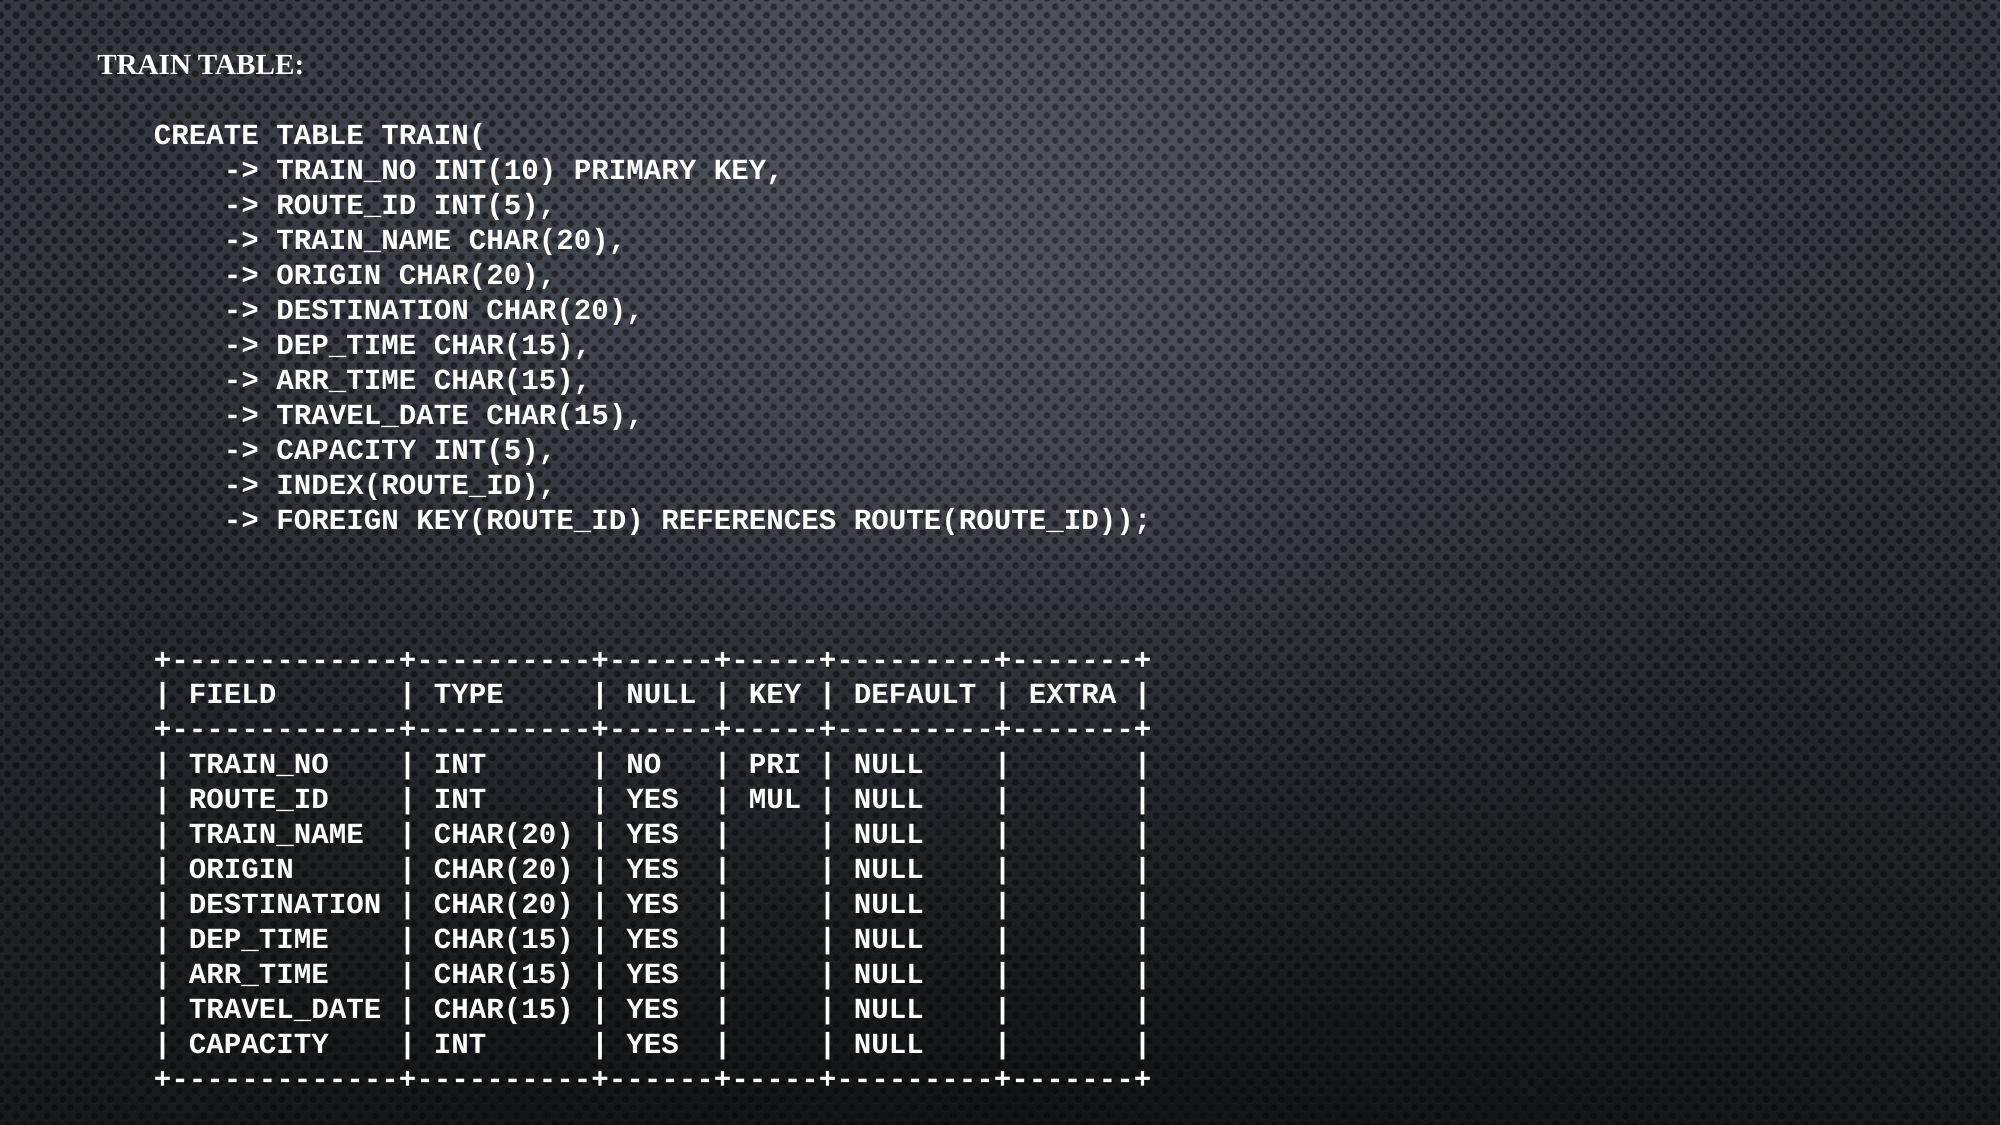

# TRAIN TABLE:   CREATE TABLE TRAIN( -> TRAIN_NO INT(10) PRIMARY KEY, -> ROUTE_ID INT(5), -> TRAIN_NAME CHAR(20), -> ORIGIN CHAR(20), -> DESTINATION CHAR(20), -> DEP_TIME CHAR(15), -> ARR_TIME CHAR(15), -> TRAVEL_DATE CHAR(15), -> CAPACITY INT(5), -> INDEX(ROUTE_ID), -> FOREIGN KEY(ROUTE_ID) REFERENCES ROUTE(ROUTE_ID));       +-------------+----------+------+-----+---------+-------+ | Field       | Type     | Null | Key | Default | Extra | +-------------+----------+------+-----+---------+-------+ | TRAIN_NO    | int      | NO   | PRI | NULL    |       | | ROUTE_ID    | int      | YES  | MUL | NULL    |       | | TRAIN_NAME  | char(20) | YES  |     | NULL    |       | | ORIGIN      | char(20) | YES  |     | NULL    |       | | DESTINATION | char(20) | YES  |     | NULL    |       | | DEP_TIME    | char(15) | YES  |     | NULL    |       | | ARR_TIME    | char(15) | YES  |     | NULL    |       | | TRAVEL_DATE | char(15) | YES  |     | NULL    |       | | CAPACITY    | int      | YES  |     | NULL    |       | +-------------+----------+------+-----+---------+-------+